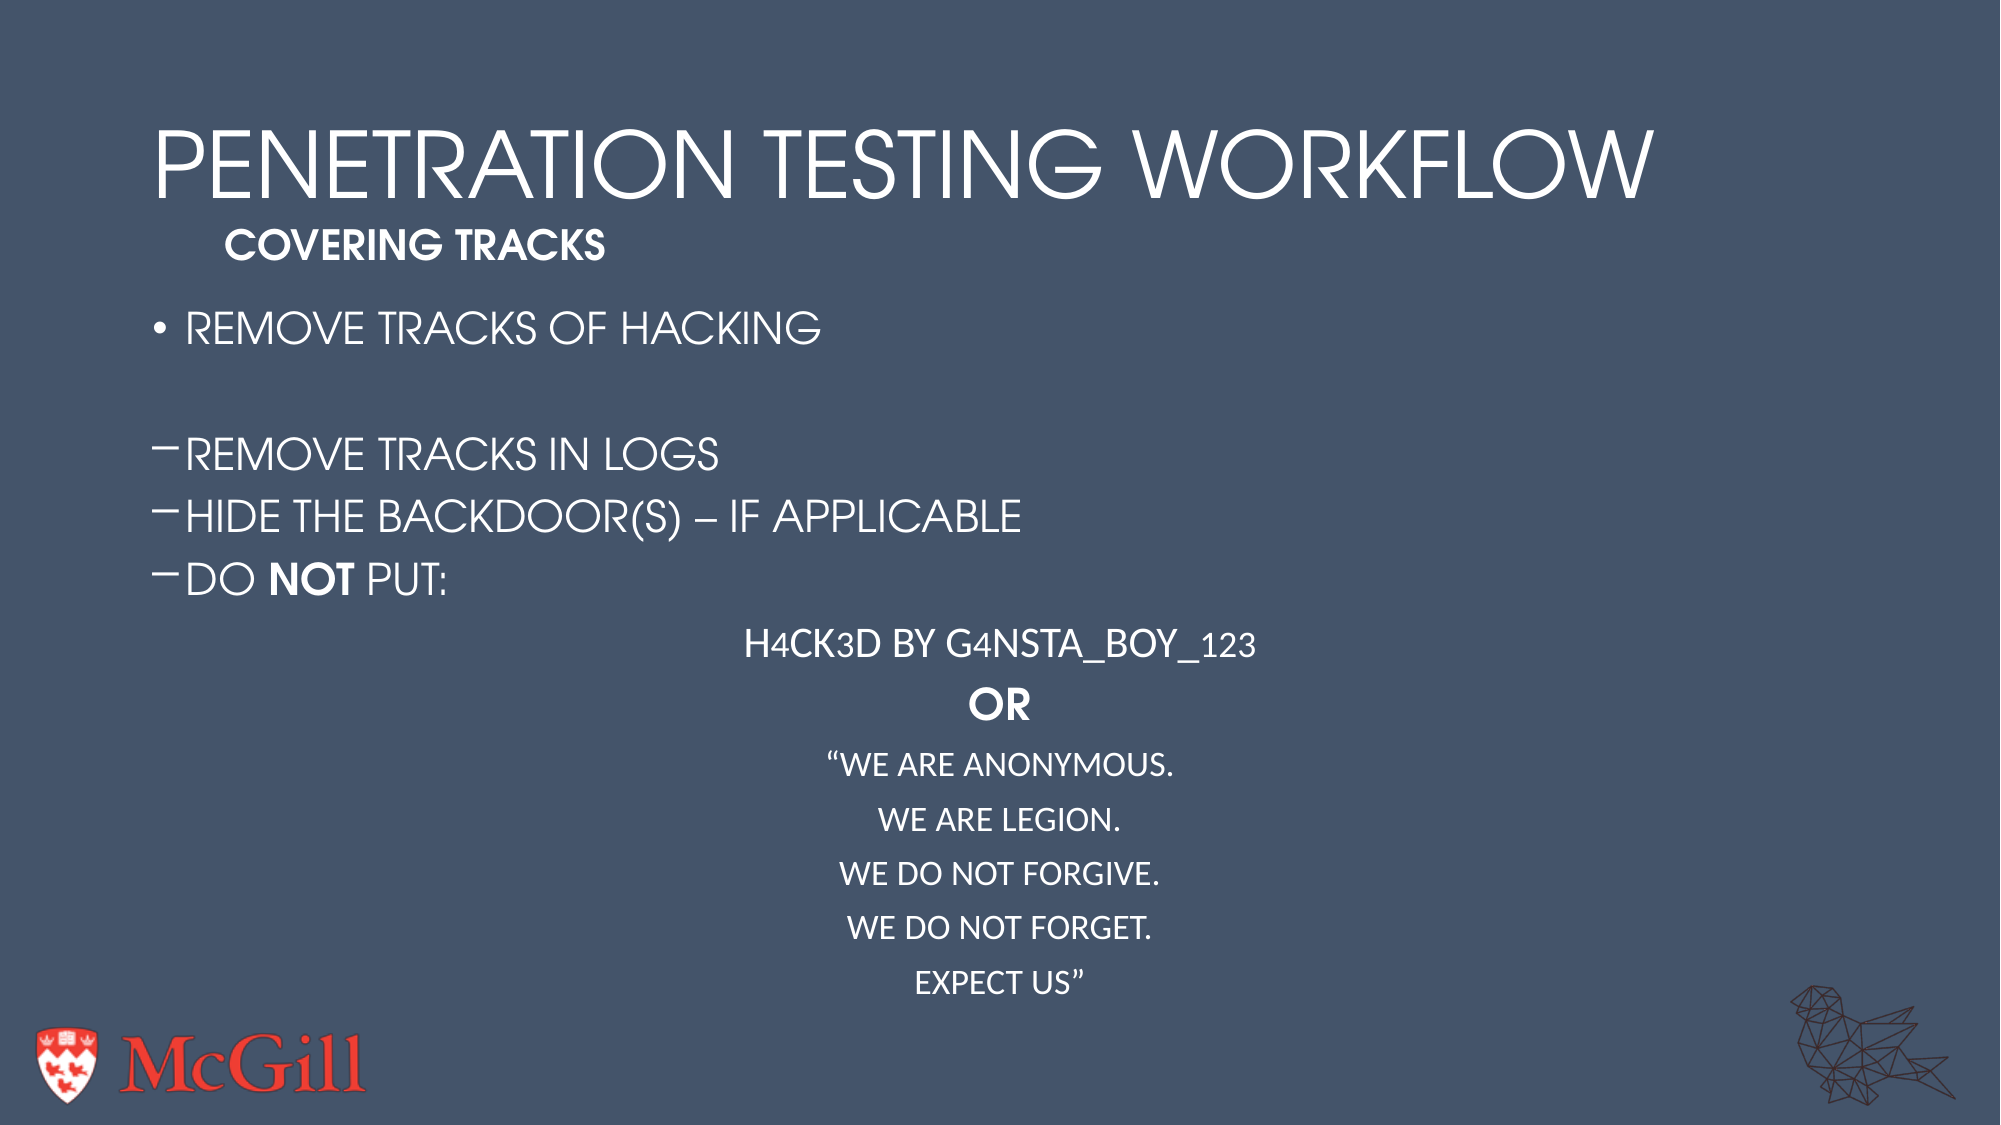

# Penetration testing workflow
Covering tracks
Remove tracks of hacking

Remove tracks in logs
Hide the backdoor(s) – if applicable
Do not put:
h4ck3d by g4nsta_boy_123
OR
“We are Anonymous.
We are legion.
We do not forgive.
We do not forget.
Expect us”